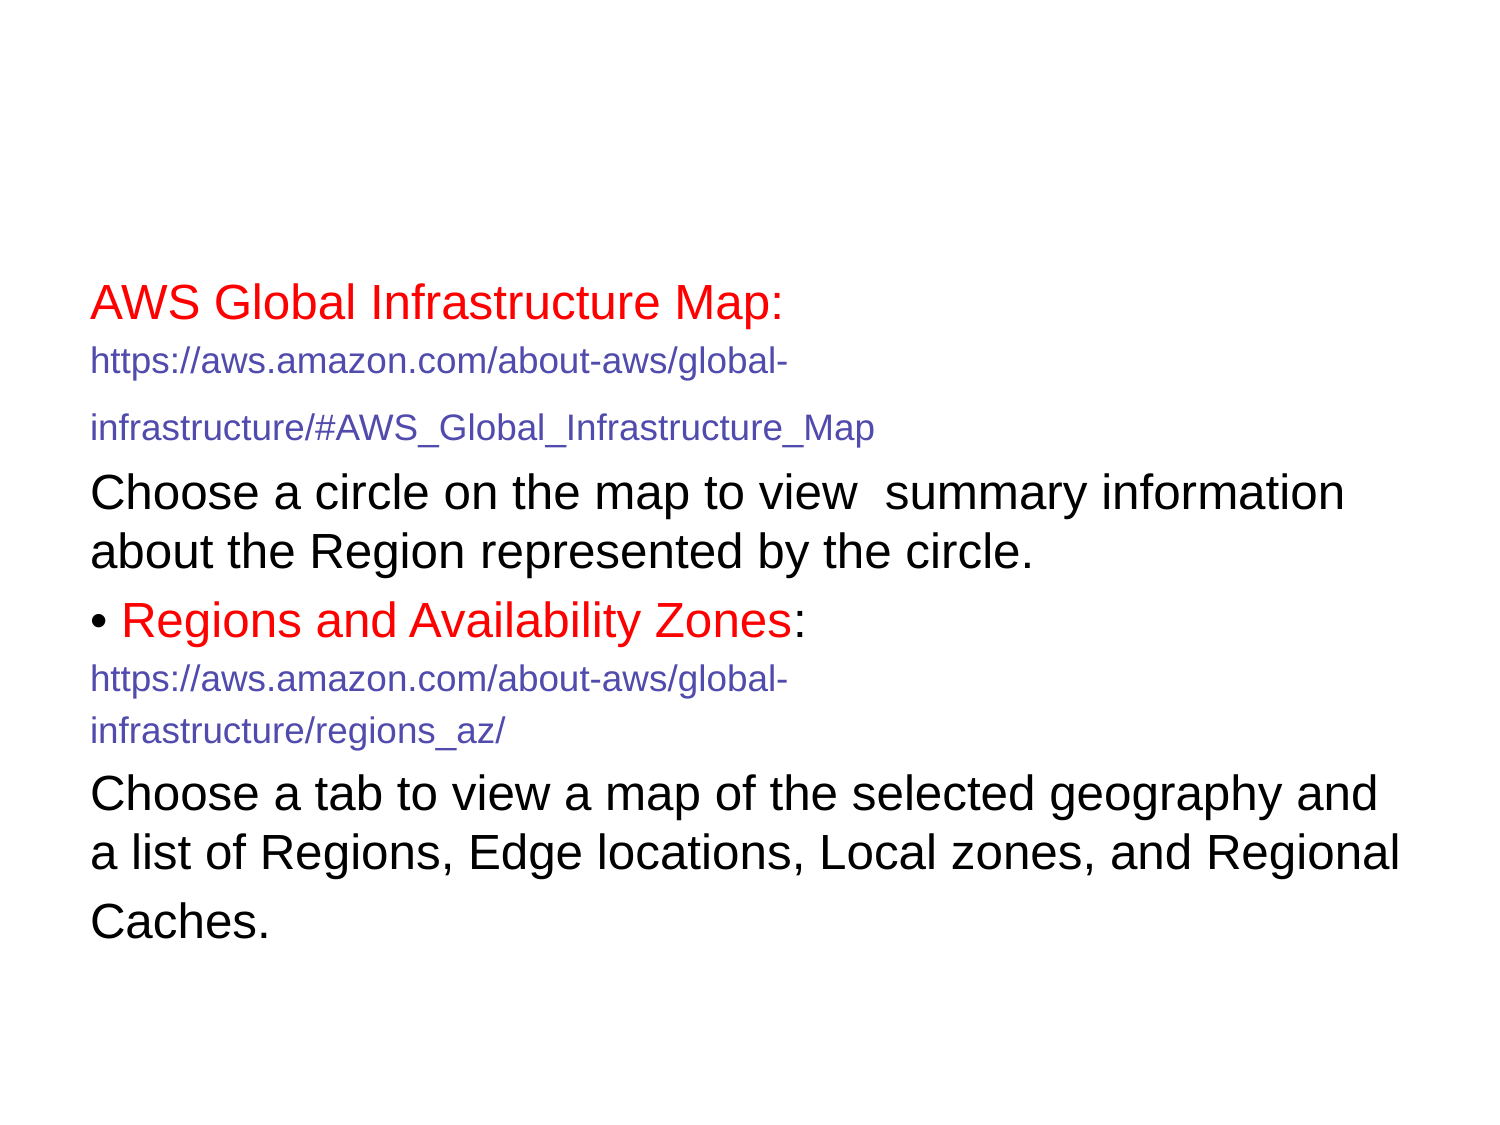

#
AWS Global Infrastructure Map:
https://aws.amazon.com/about-aws/global-
infrastructure/#AWS_Global_Infrastructure_Map
Choose a circle on the map to view  summary information about the Region represented by the circle.
• Regions and Availability Zones:
https://aws.amazon.com/about-aws/global-
infrastructure/regions_az/
Choose a tab to view a map of the selected geography and a list of Regions, Edge locations, Local zones, and Regional
Caches.